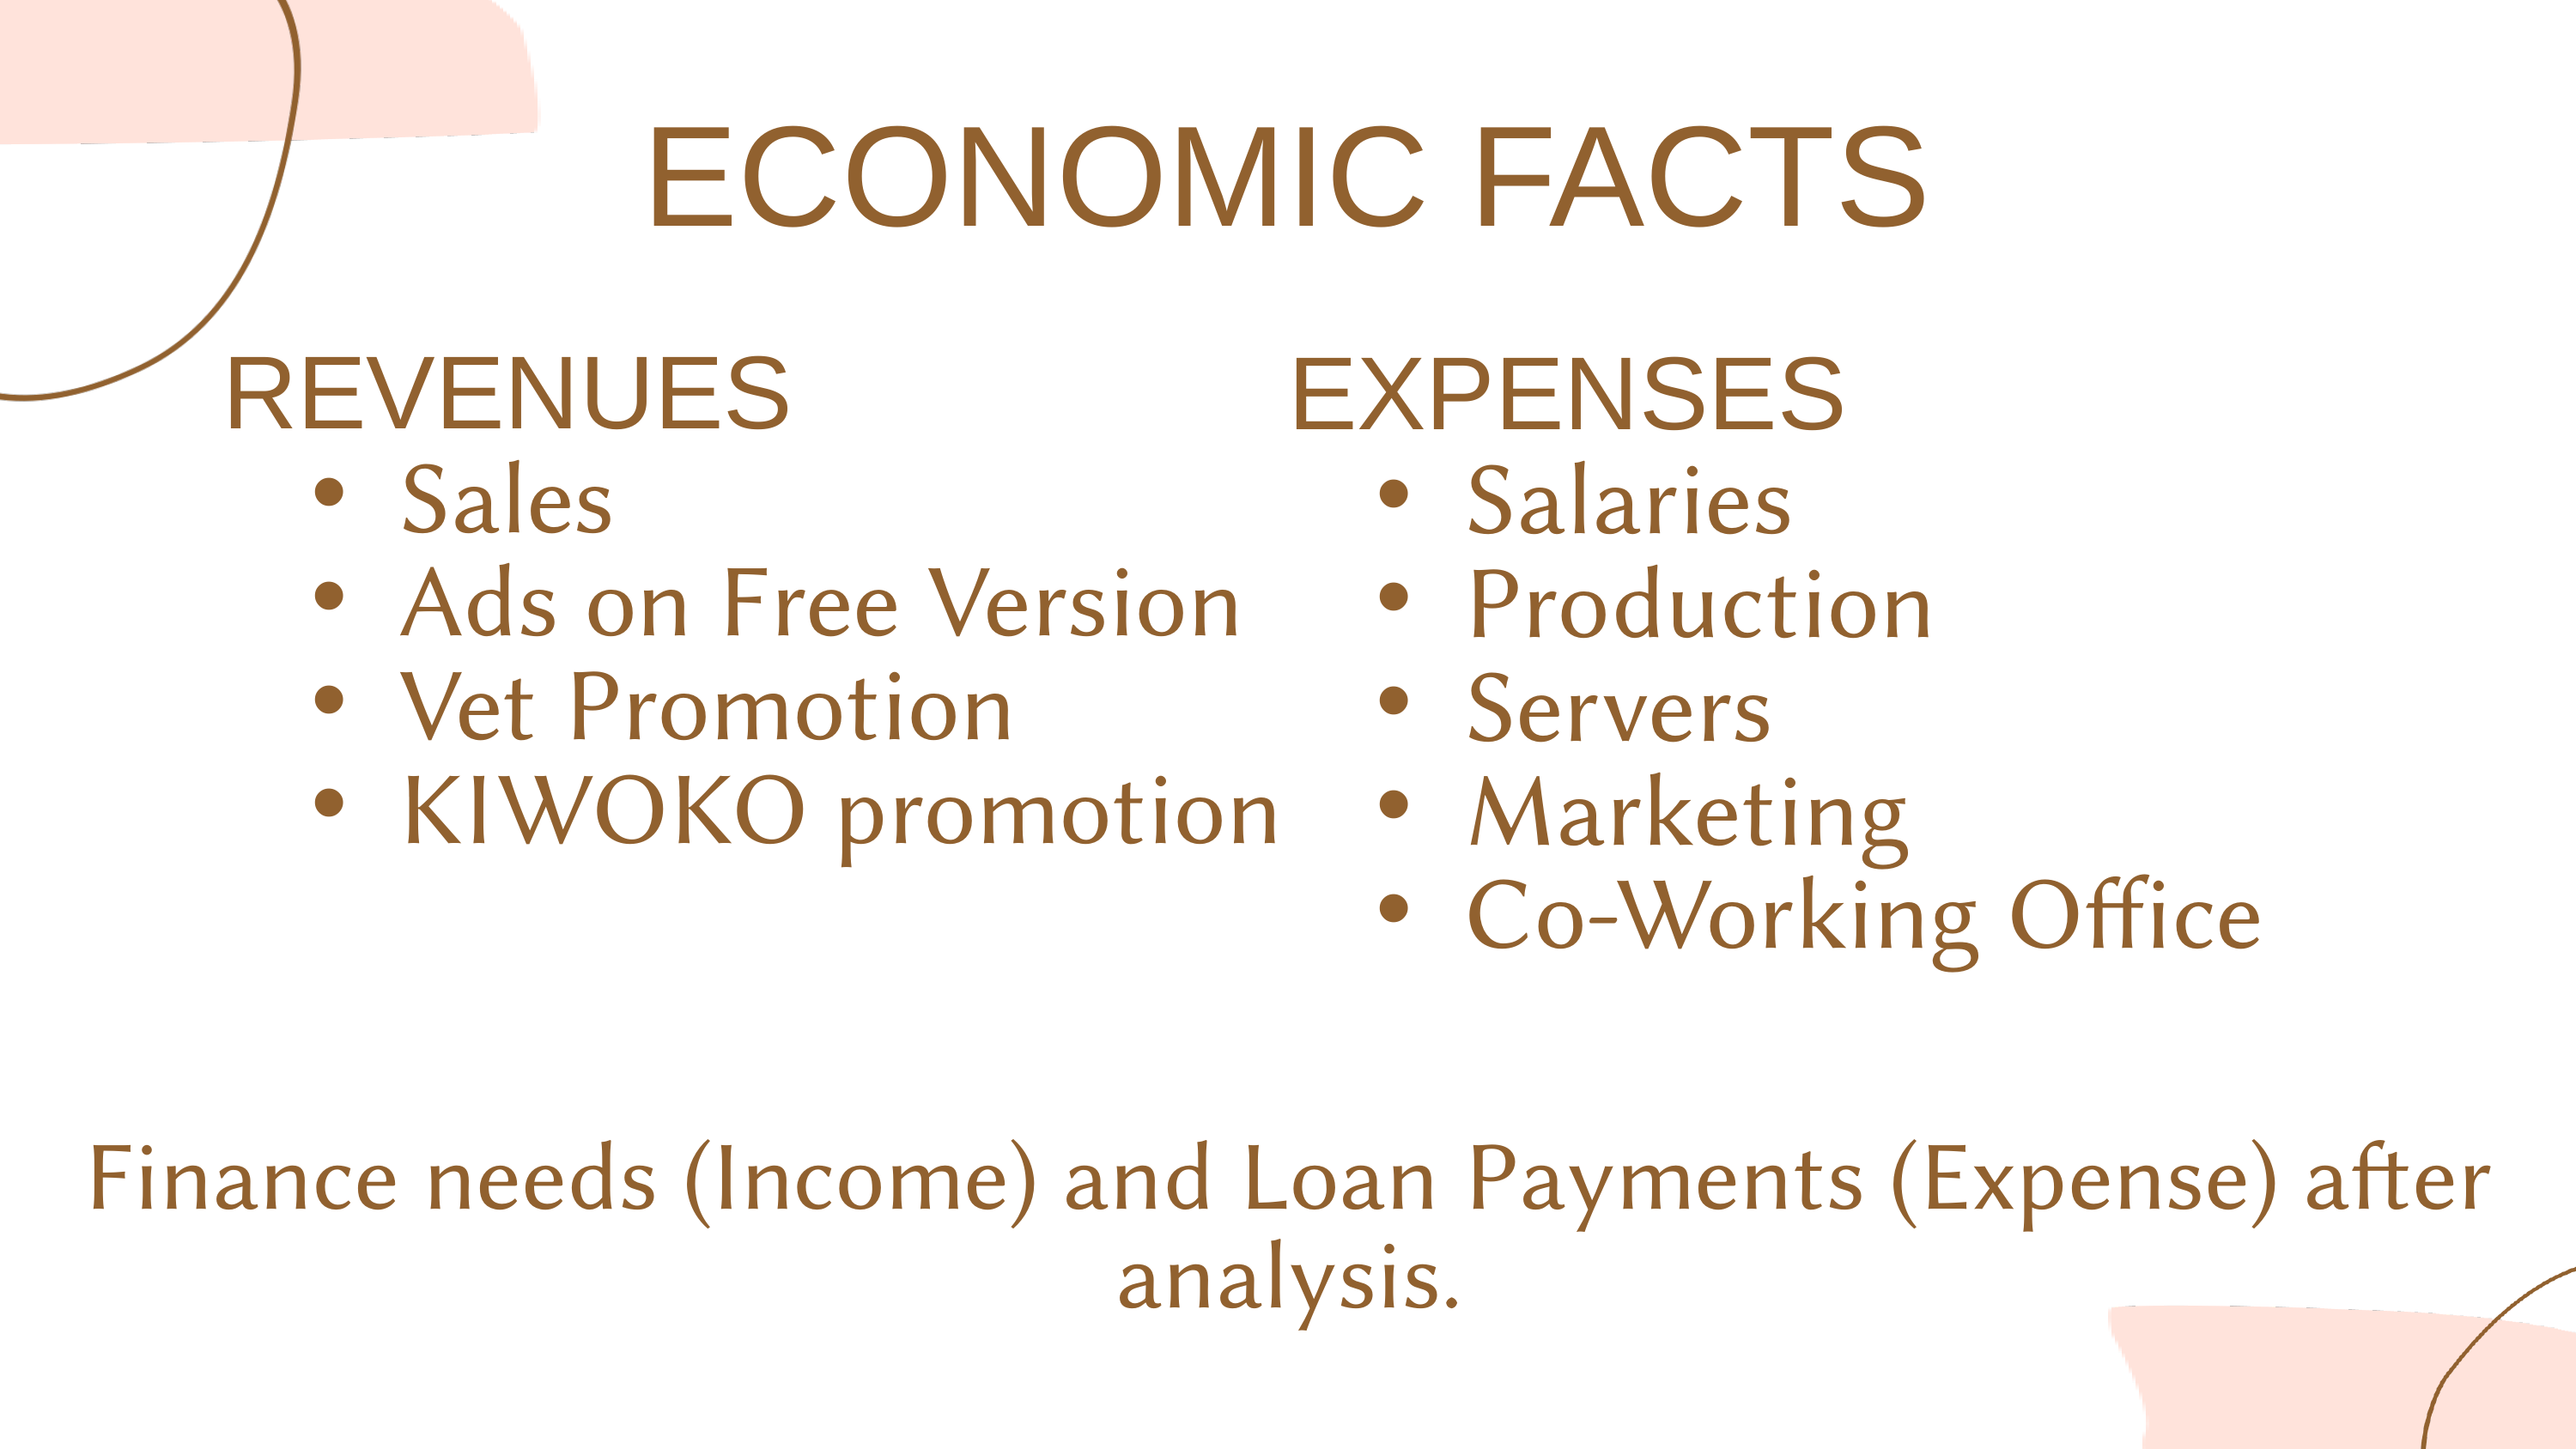

ECONOMIC FACTS
REVENUES
Sales
Ads on Free Version
Vet Promotion
KIWOKO promotion
EXPENSES
Salaries
Production
Servers
Marketing
Co-Working Office

Finance needs (Income) and Loan Payments (Expense) after analysis.